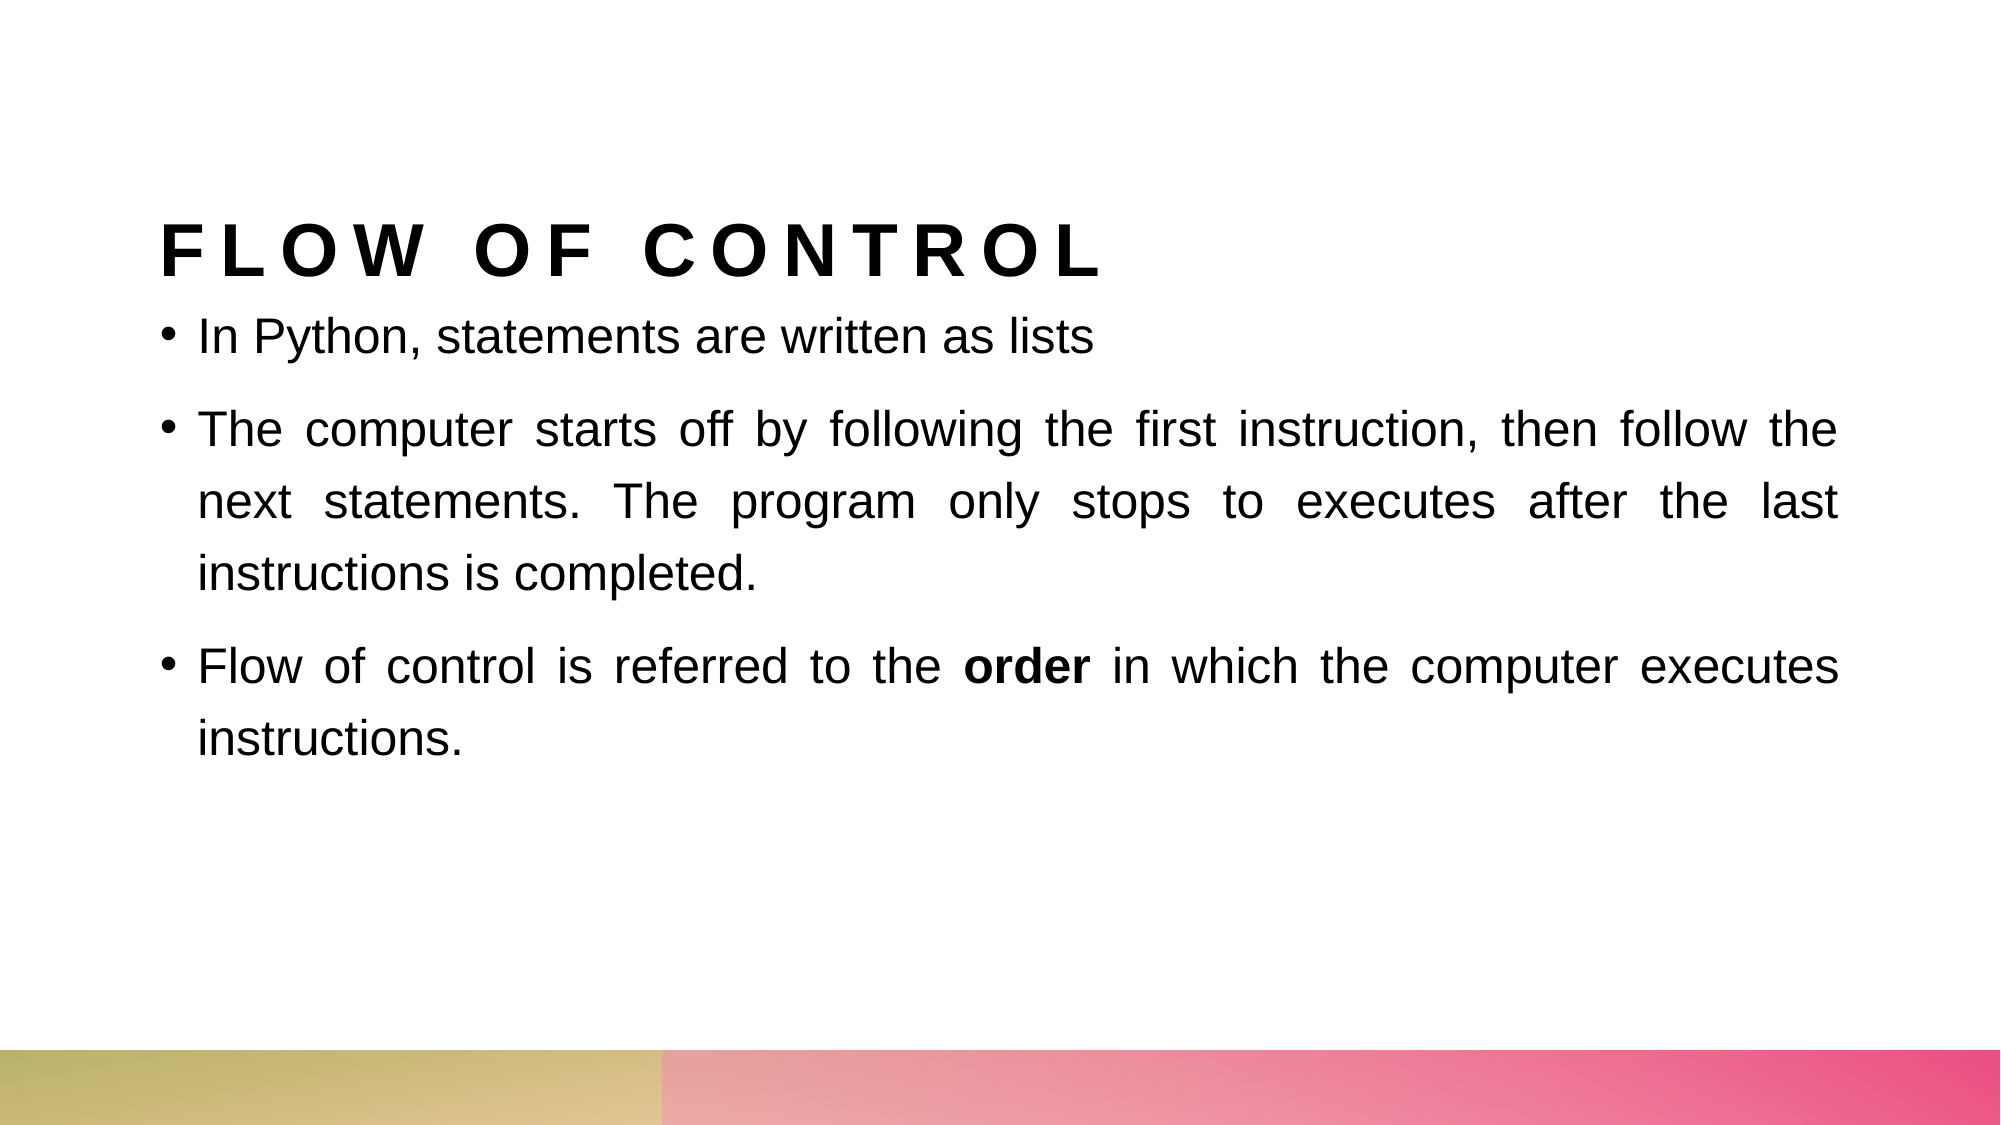

# Flow of control
In Python, statements are written as lists
The computer starts off by following the first instruction, then follow the next statements. The program only stops to executes after the last instructions is completed.
Flow of control is referred to the order in which the computer executes instructions.